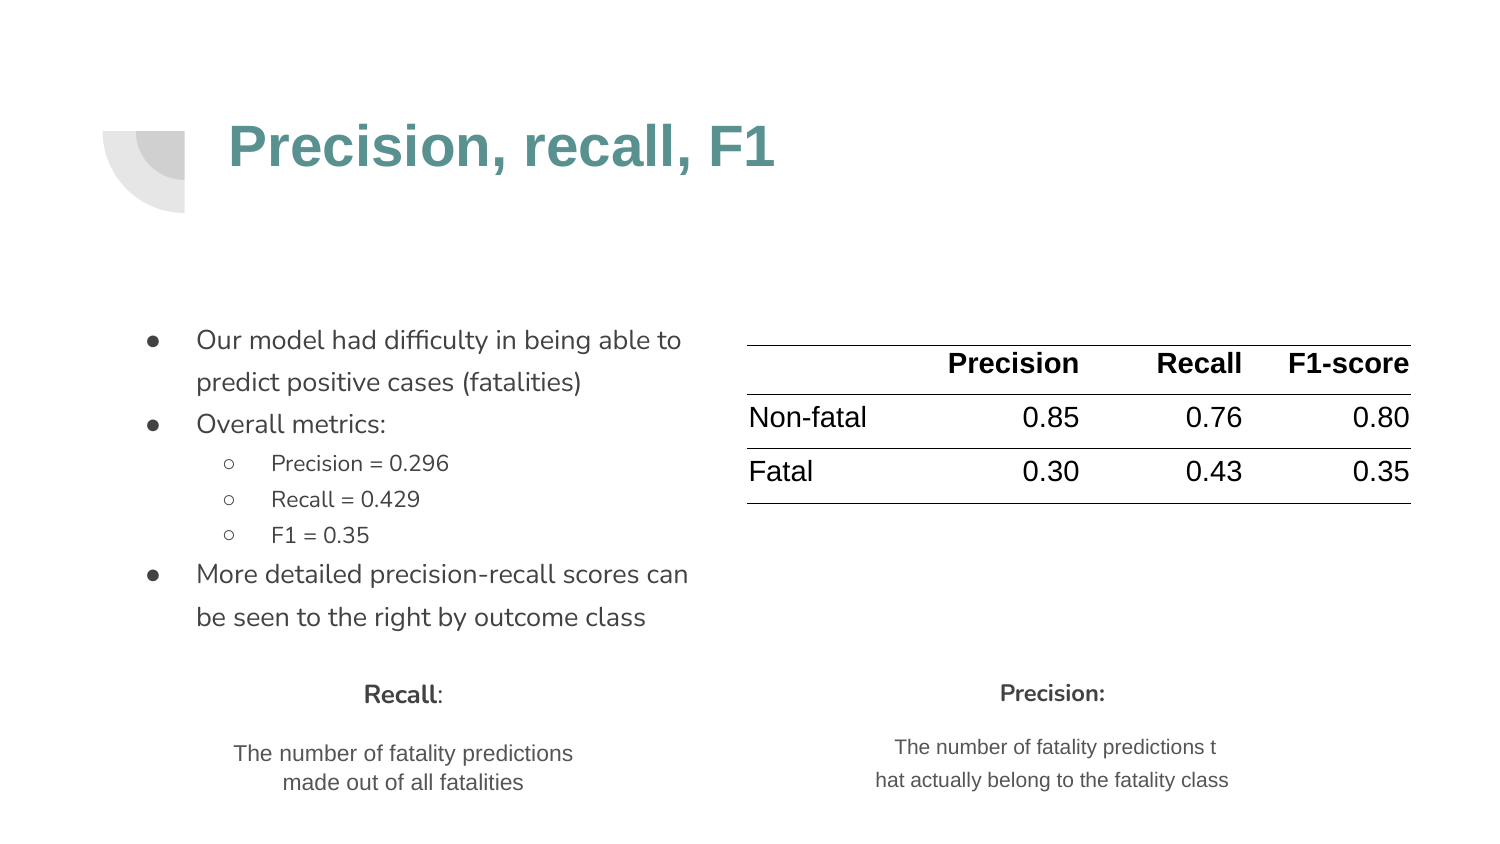

# Precision, recall, F1
Our model had difficulty in being able to predict positive cases (fatalities)
Overall metrics:
Precision = 0.296
Recall = 0.429
F1 = 0.35
More detailed precision-recall scores can be seen to the right by outcome class
|  | Precision | Recall | F1-score |
| --- | --- | --- | --- |
| Non-fatal | 0.85 | 0.76 | 0.80 |
| Fatal | 0.30 | 0.43 | 0.35 |
Recall:
The number of fatality predictions
made out of all fatalities
Precision:
The number of fatality predictions t
hat actually belong to the fatality class